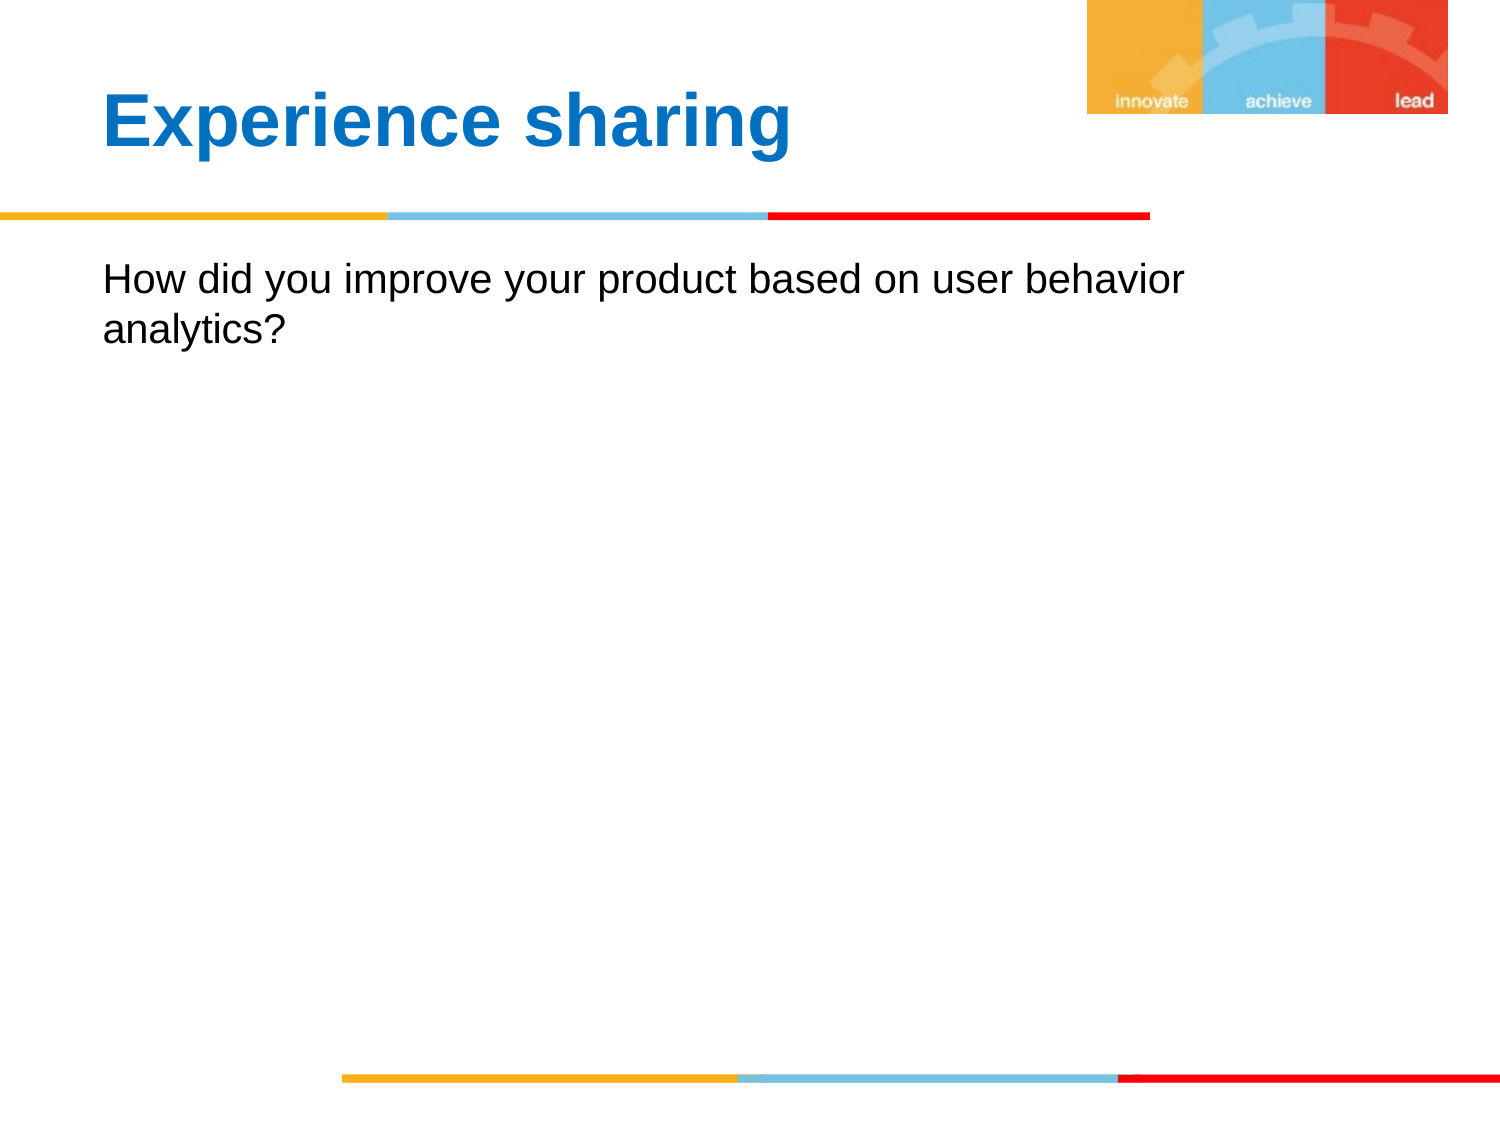

# Experience sharing
How did you improve your product based on user behavior analytics?